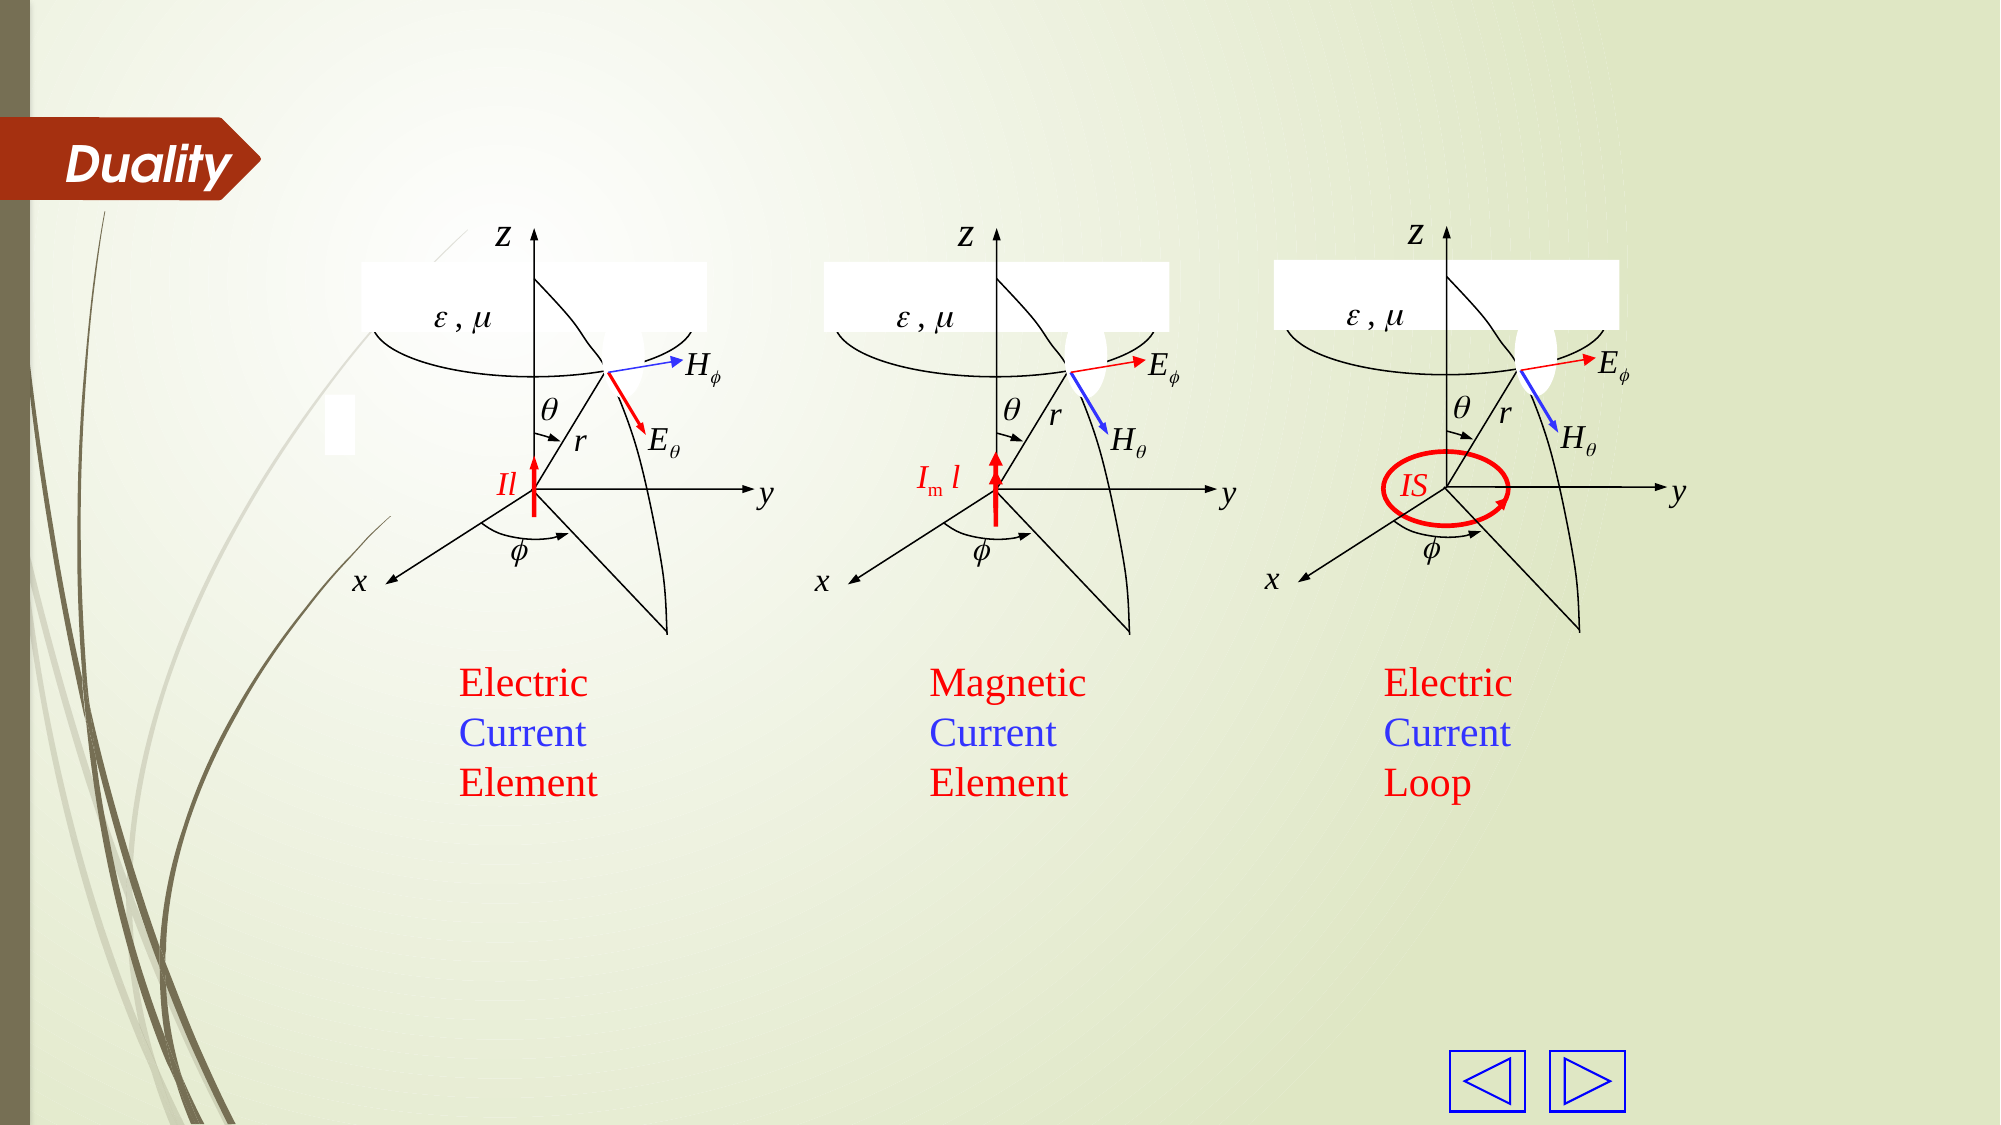

Duality
z

ε , μ

Eφ

θ
r
Hθ

IS
y

φ

x
Electric
Current
Loop

z

ε , μ

θ
r

Il

y

φ

x
Hφ

Eθ
Electric
Current
Element
z

ε , μ

Eφ

θ
r
Hθ

Im l

y

φ

x
Magnetic
Current
Element